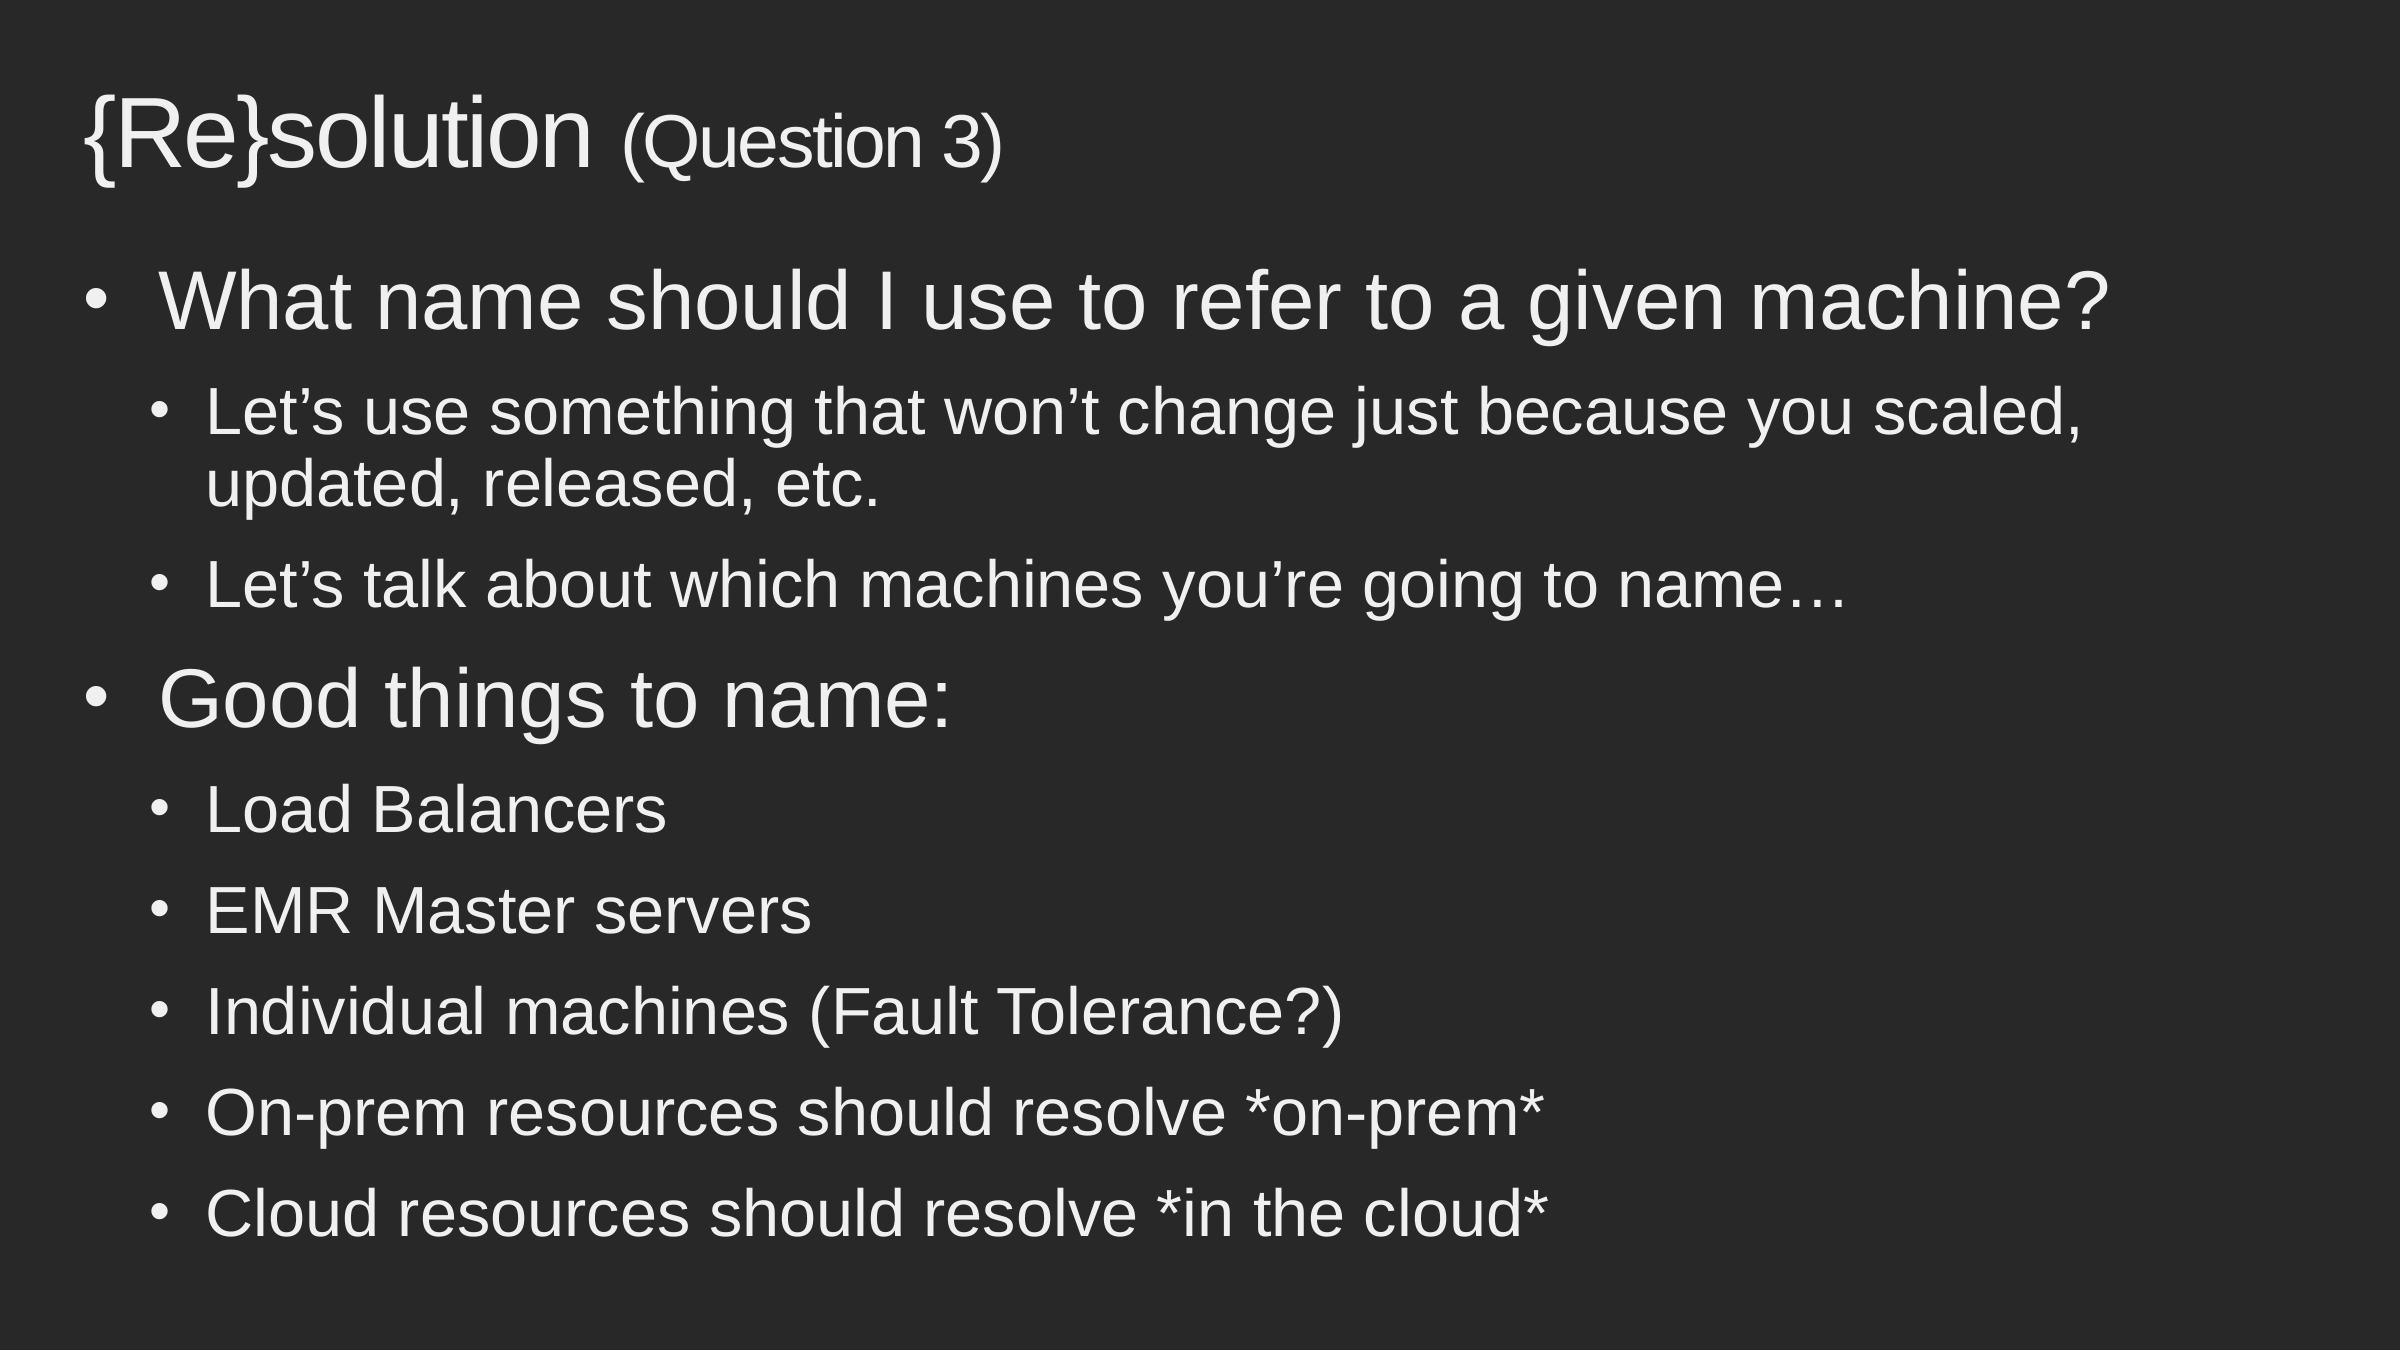

# {Re}solution (Question 3)
What name should I use to refer to a given machine?
Let’s use something that won’t change just because you scaled, updated, released, etc.
Let’s talk about which machines you’re going to name…
Good things to name:
Load Balancers
EMR Master servers
Individual machines (Fault Tolerance?)
On-prem resources should resolve *on-prem*
Cloud resources should resolve *in the cloud*